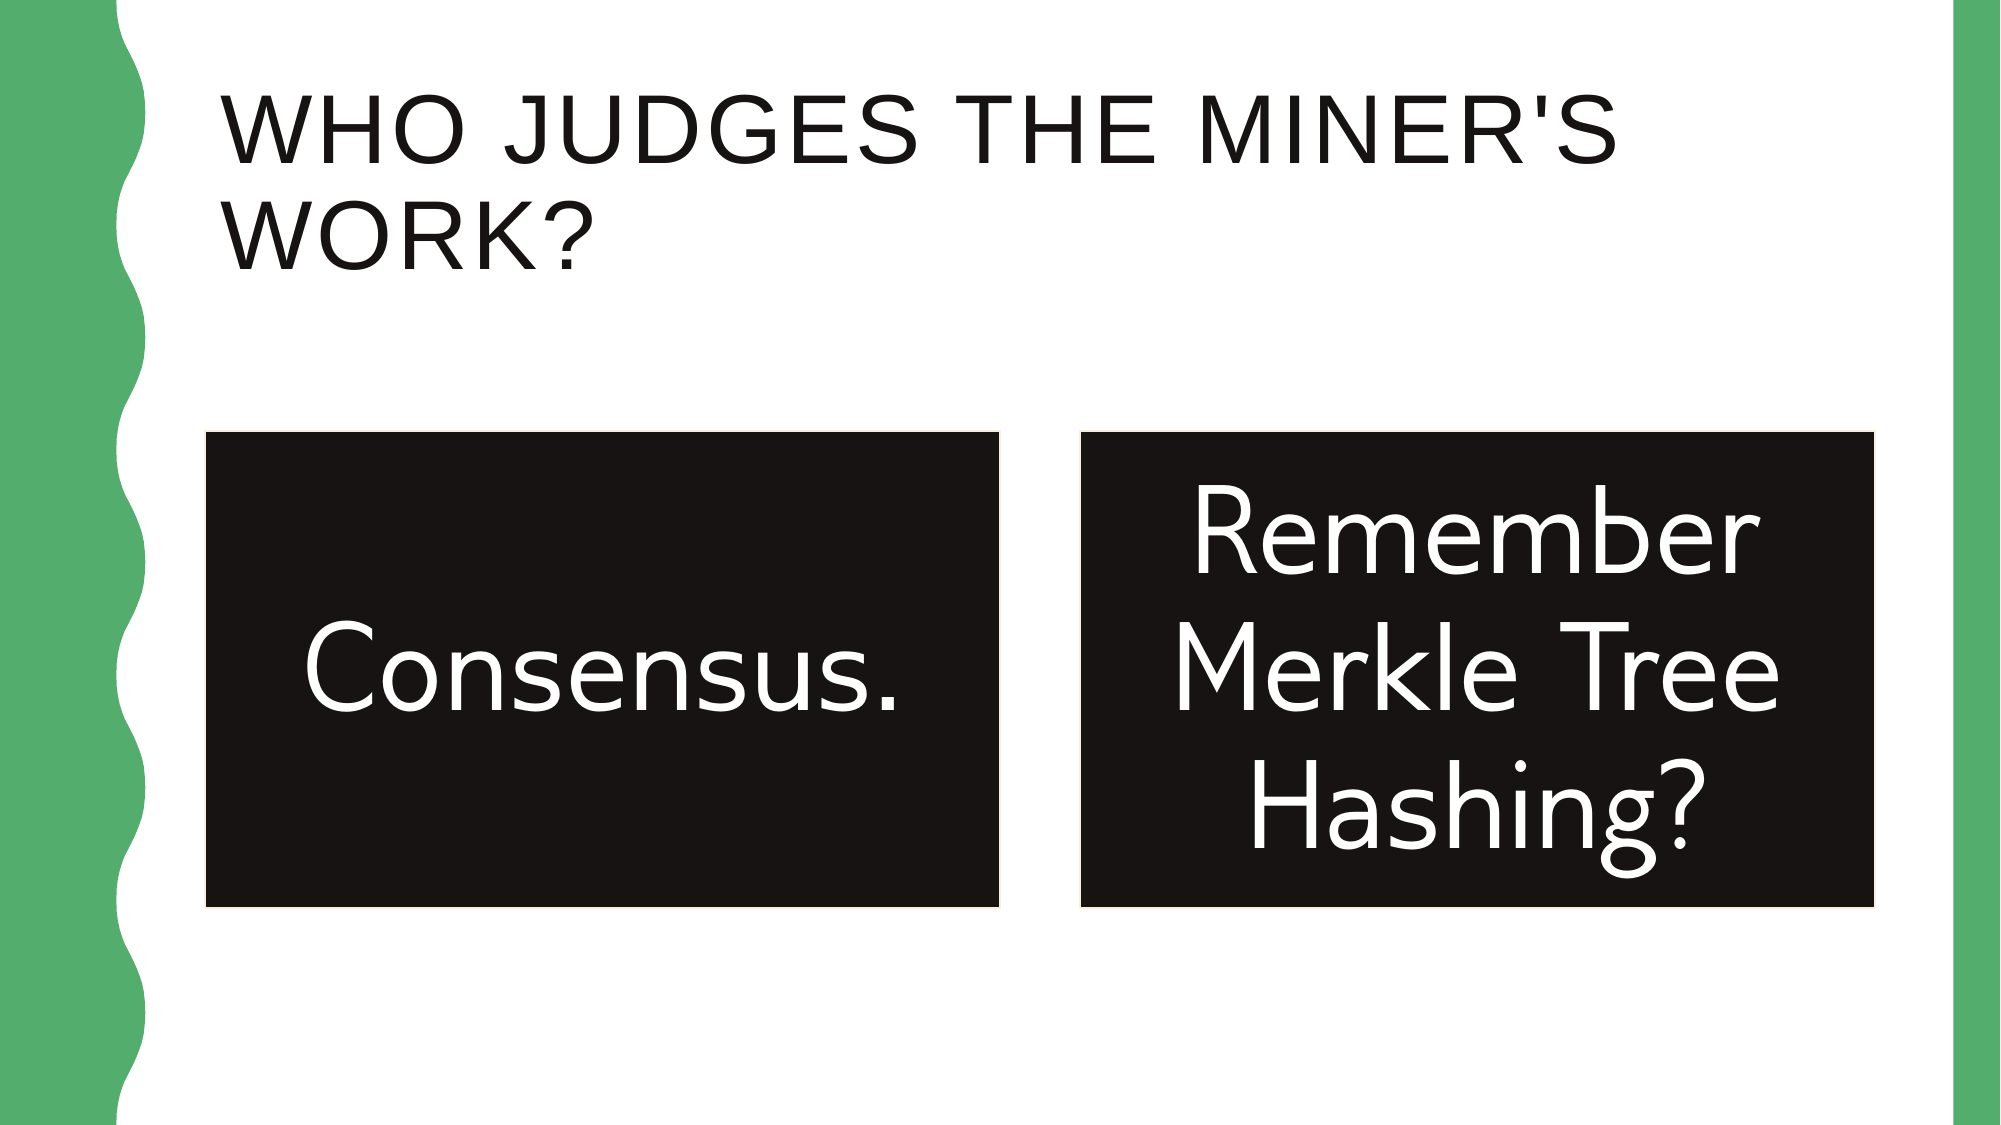

# who judges the miner's work?
Consensus.
Remember Merkle Tree Hashing?